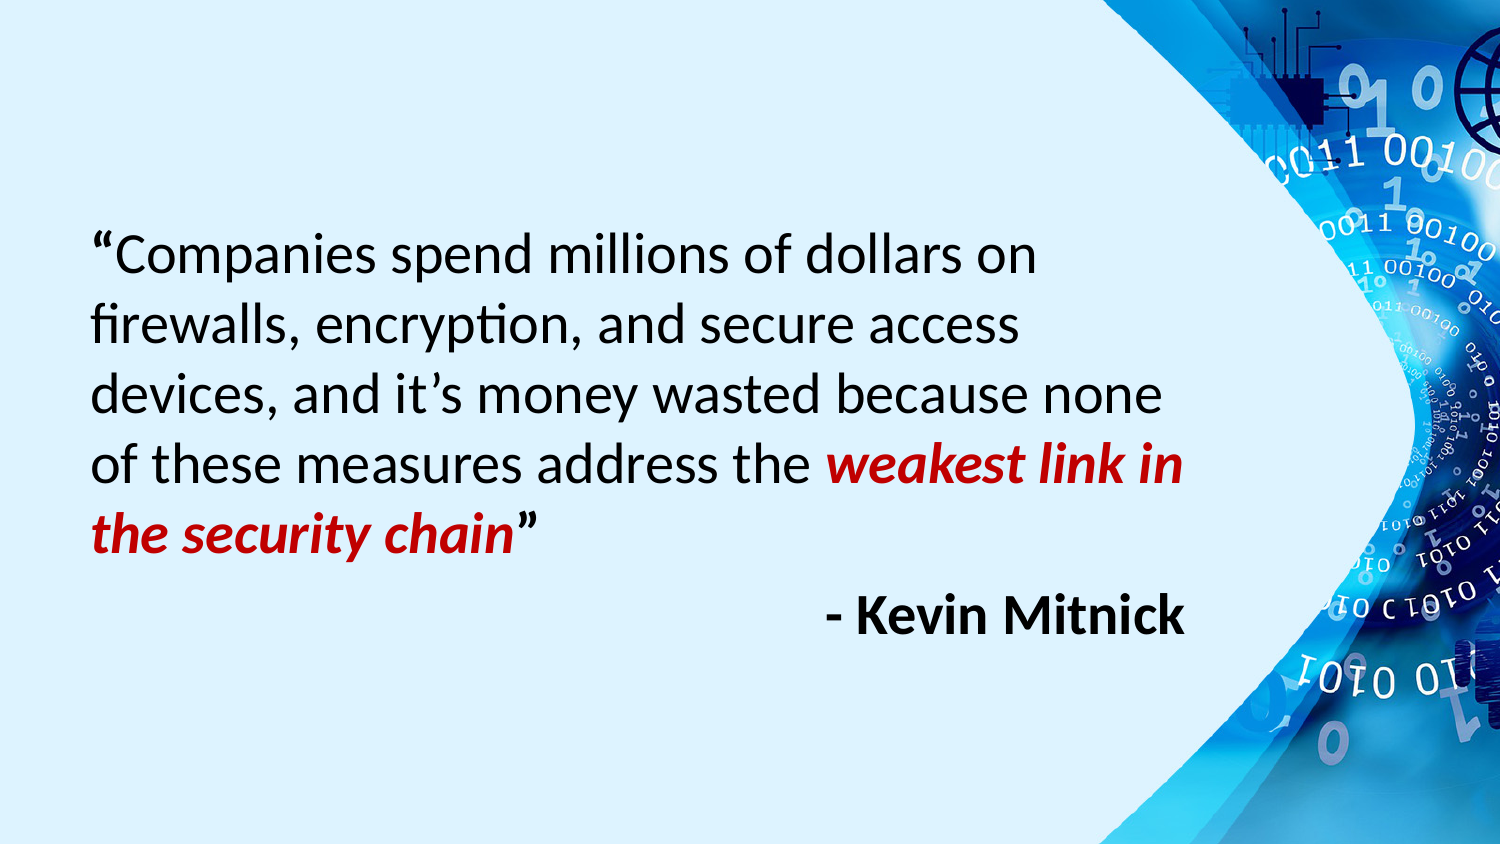

“Companies spend millions of dollars on firewalls, encryption, and secure access devices, and it’s money wasted because none of these measures address the weakest link in the security chain”
- Kevin Mitnick